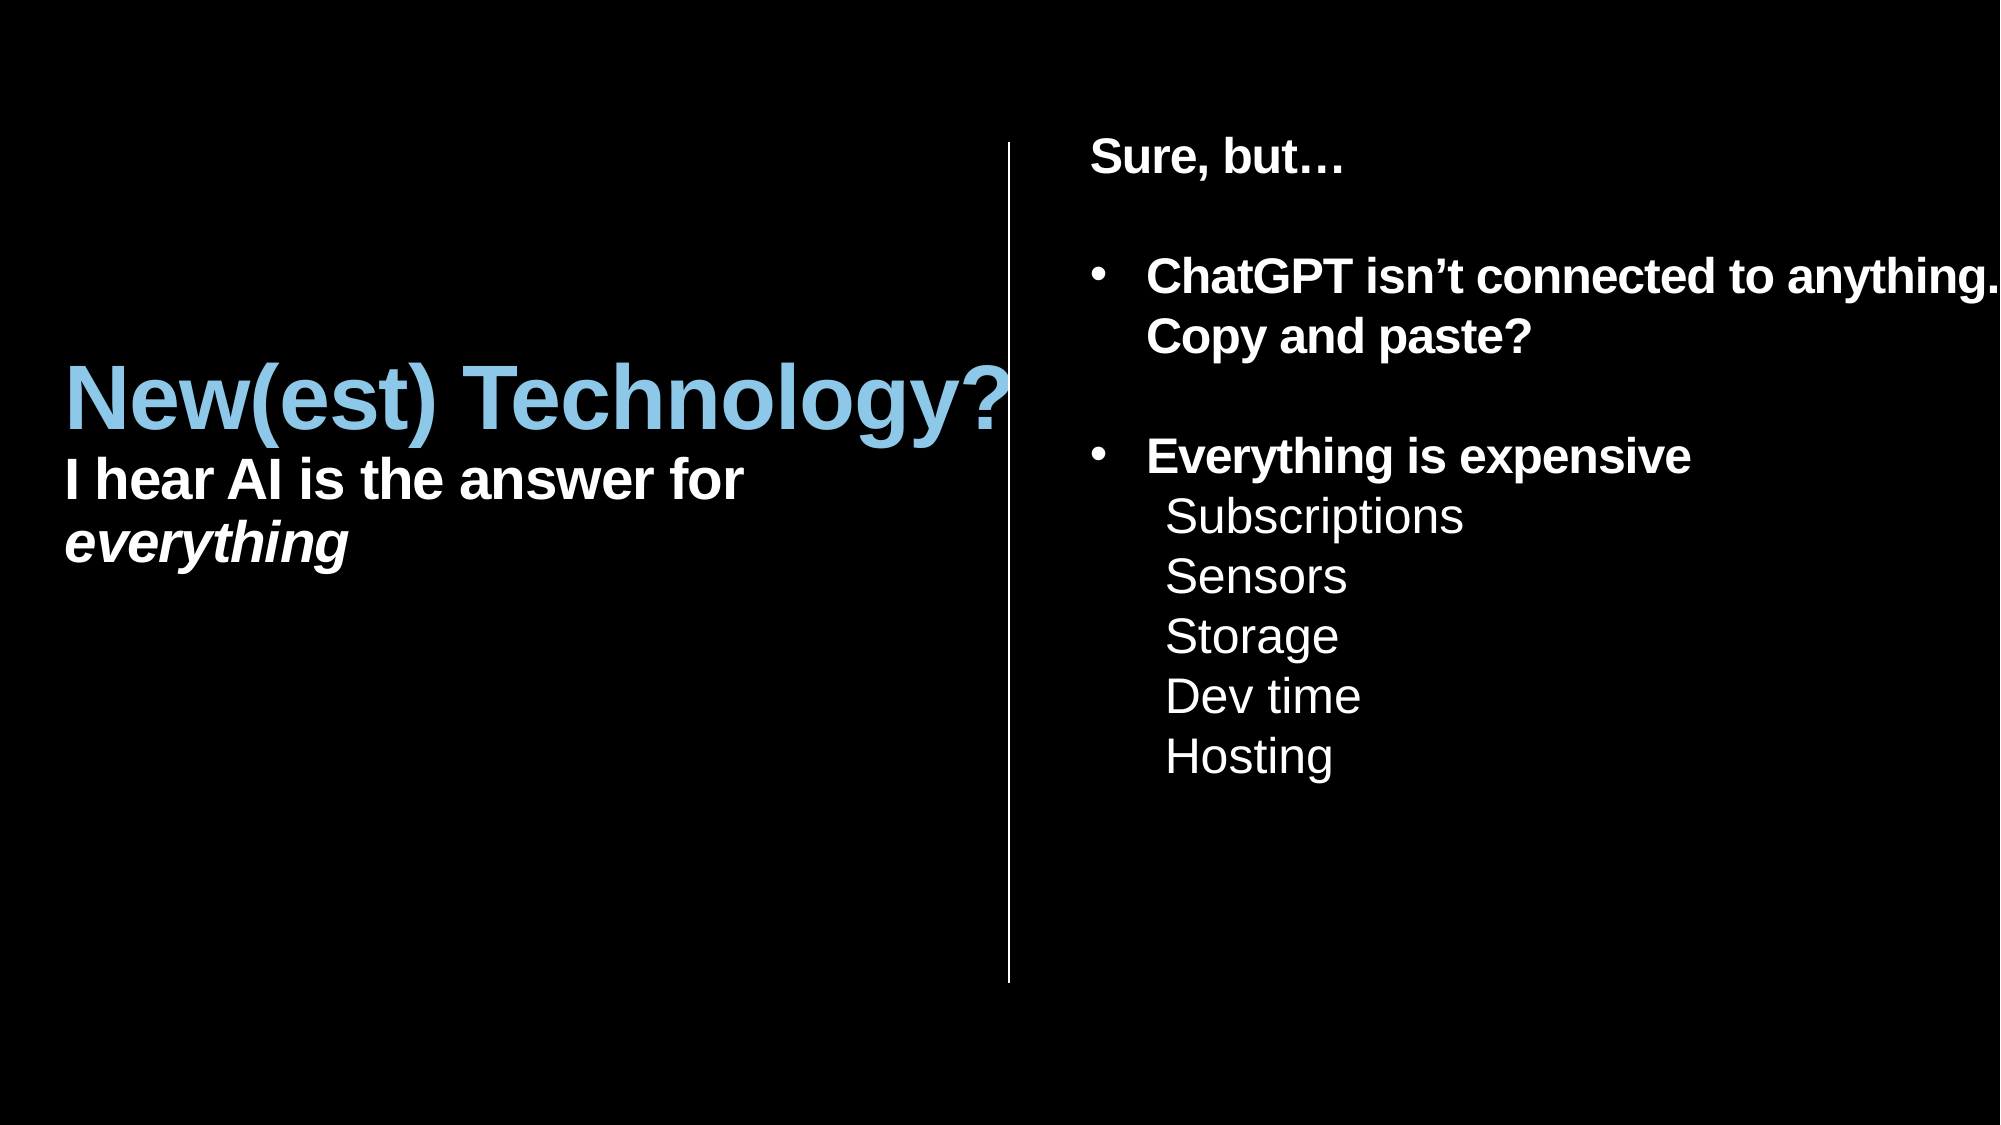

Sure, but…

ChatGPT isn’t connected to anything. Copy and paste?

Everything is expensive
Subscriptions
Sensors
Storage
Dev time
Hosting

New(est) Technology?
I hear AI is the answer for
everything